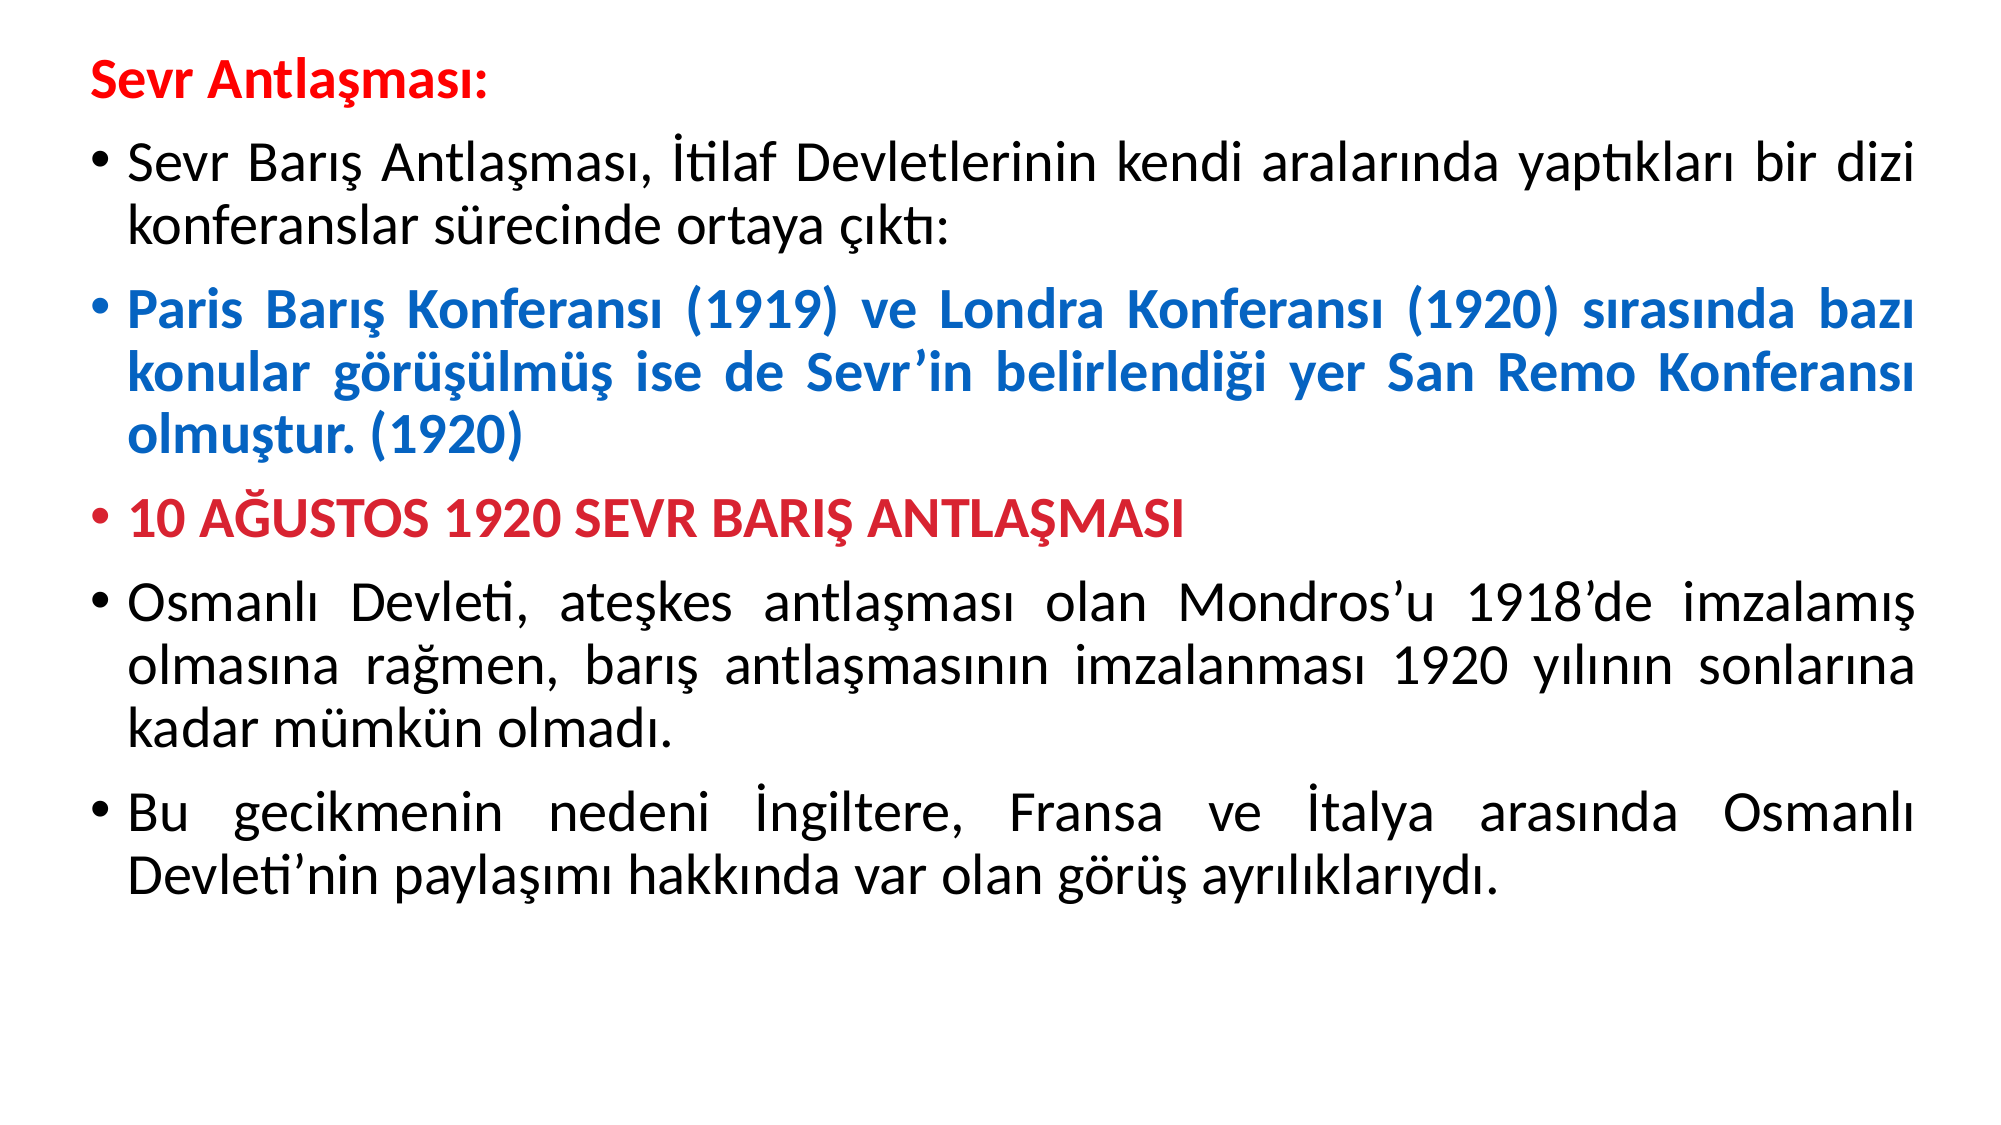

Sevr Antlaşması:
Sevr Barış Antlaşması, İtilaf Devletlerinin kendi aralarında yaptıkları bir dizi konferanslar sürecinde ortaya çıktı:
Paris Barış Konferansı (1919) ve Londra Konferansı (1920) sırasında bazı konular görüşülmüş ise de Sevr’in belirlendiği yer San Remo Konferansı olmuştur. (1920)
10 AĞUSTOS 1920 SEVR BARIŞ ANTLAŞMASI
Osmanlı Devleti, ateşkes antlaşması olan Mondros’u 1918’de imzalamış olmasına rağmen, barış antlaşmasının imzalanması 1920 yılının sonlarına kadar mümkün olmadı.
Bu gecikmenin nedeni İngiltere, Fransa ve İtalya arasında Osmanlı Devleti’nin paylaşımı hakkında var olan görüş ayrılıklarıydı.